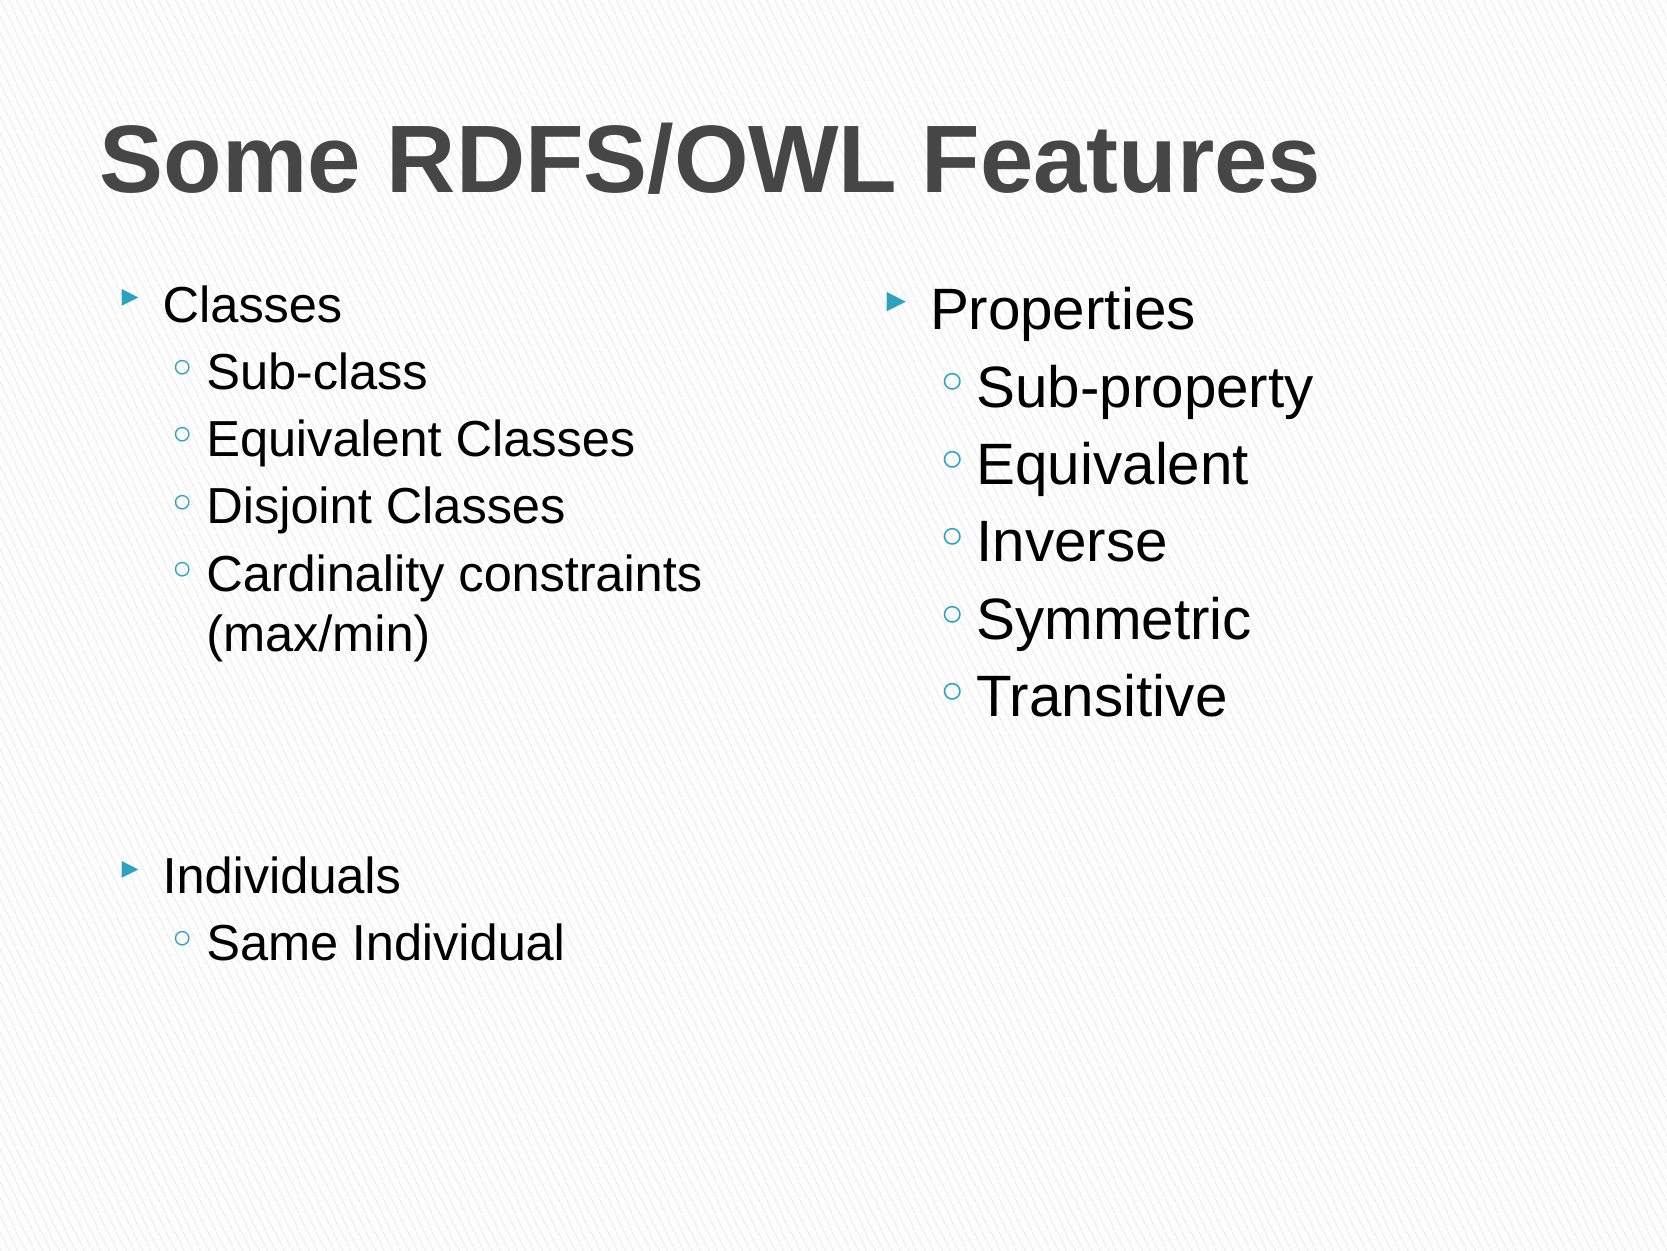

# Some RDFS/OWL Features
Classes
Sub-class
Equivalent Classes
Disjoint Classes
Cardinality constraints (max/min)

Individuals
Same Individual

Properties
Sub-property
Equivalent
Inverse
Symmetric
Transitive